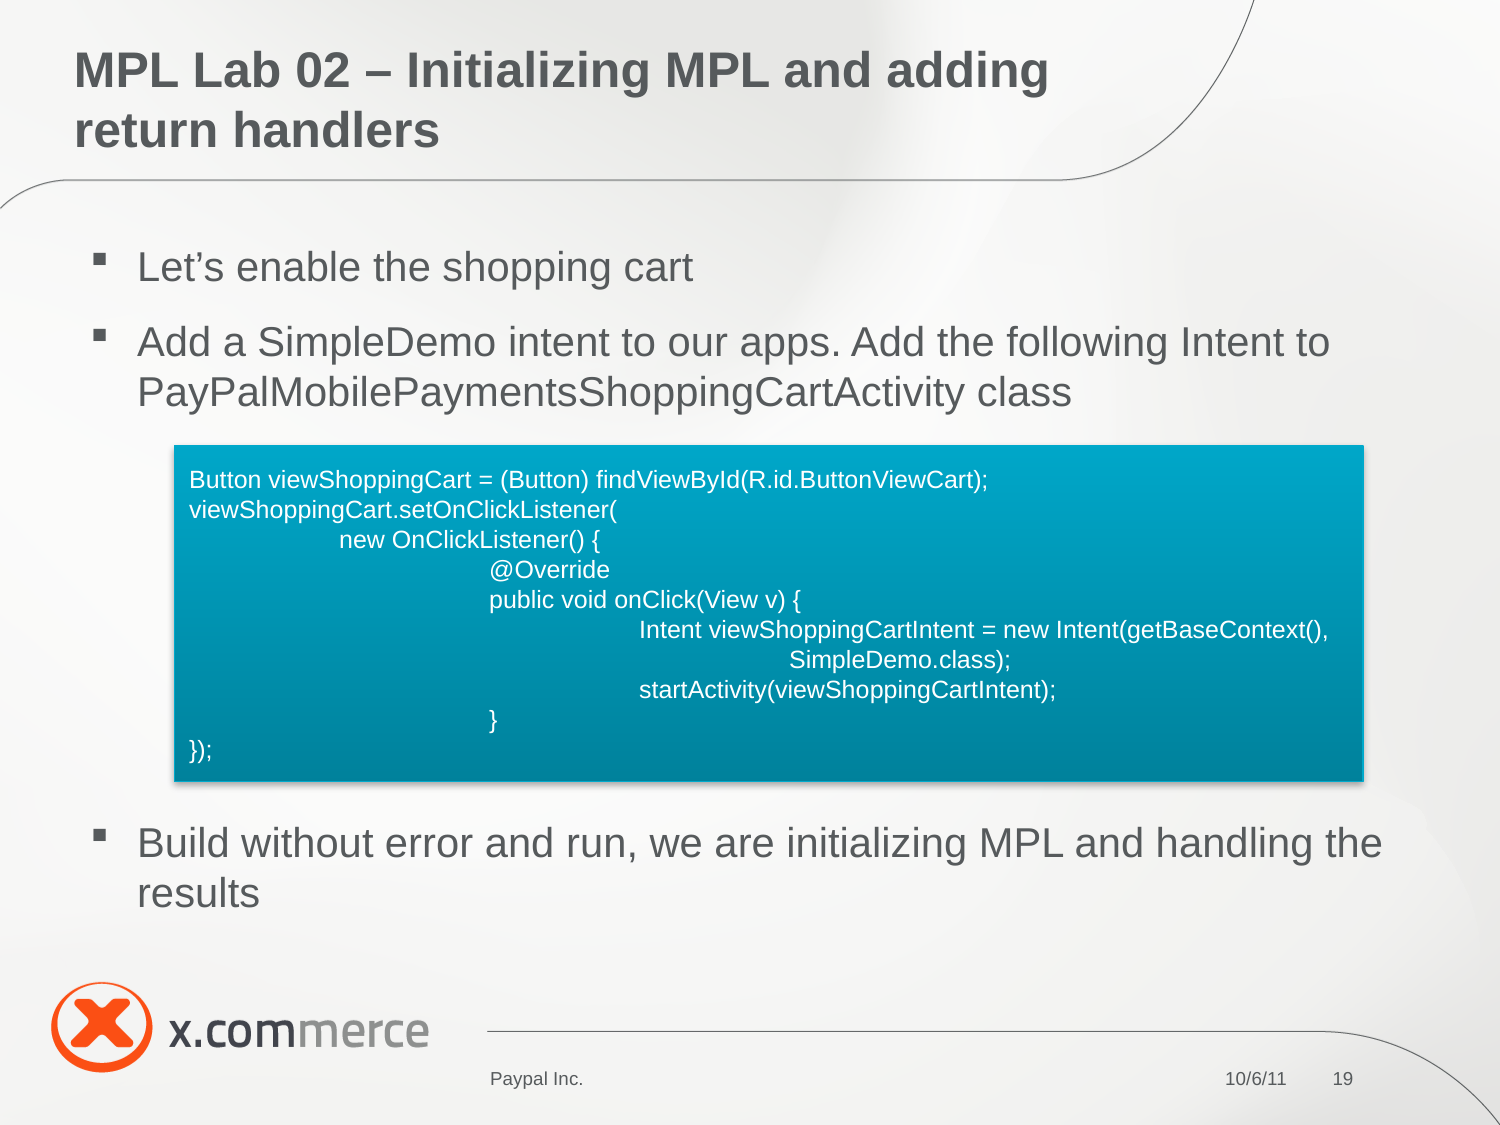

# MPL Lab 02 – Initializing MPL and adding return handlers
Let’s enable the shopping cart
Add a SimpleDemo intent to our apps. Add the following Intent to PayPalMobilePaymentsShoppingCartActivity class

Build without error and run, we are initializing MPL and handling the results

Button viewShoppingCart = (Button) findViewById(R.id.ButtonViewCart);
viewShoppingCart.setOnClickListener(
	new OnClickListener() {
		@Override
		public void onClick(View v) {
			Intent viewShoppingCartIntent = new Intent(getBaseContext(),
				SimpleDemo.class);
			startActivity(viewShoppingCartIntent);
		}
});
Paypal Inc.
10/6/11
19